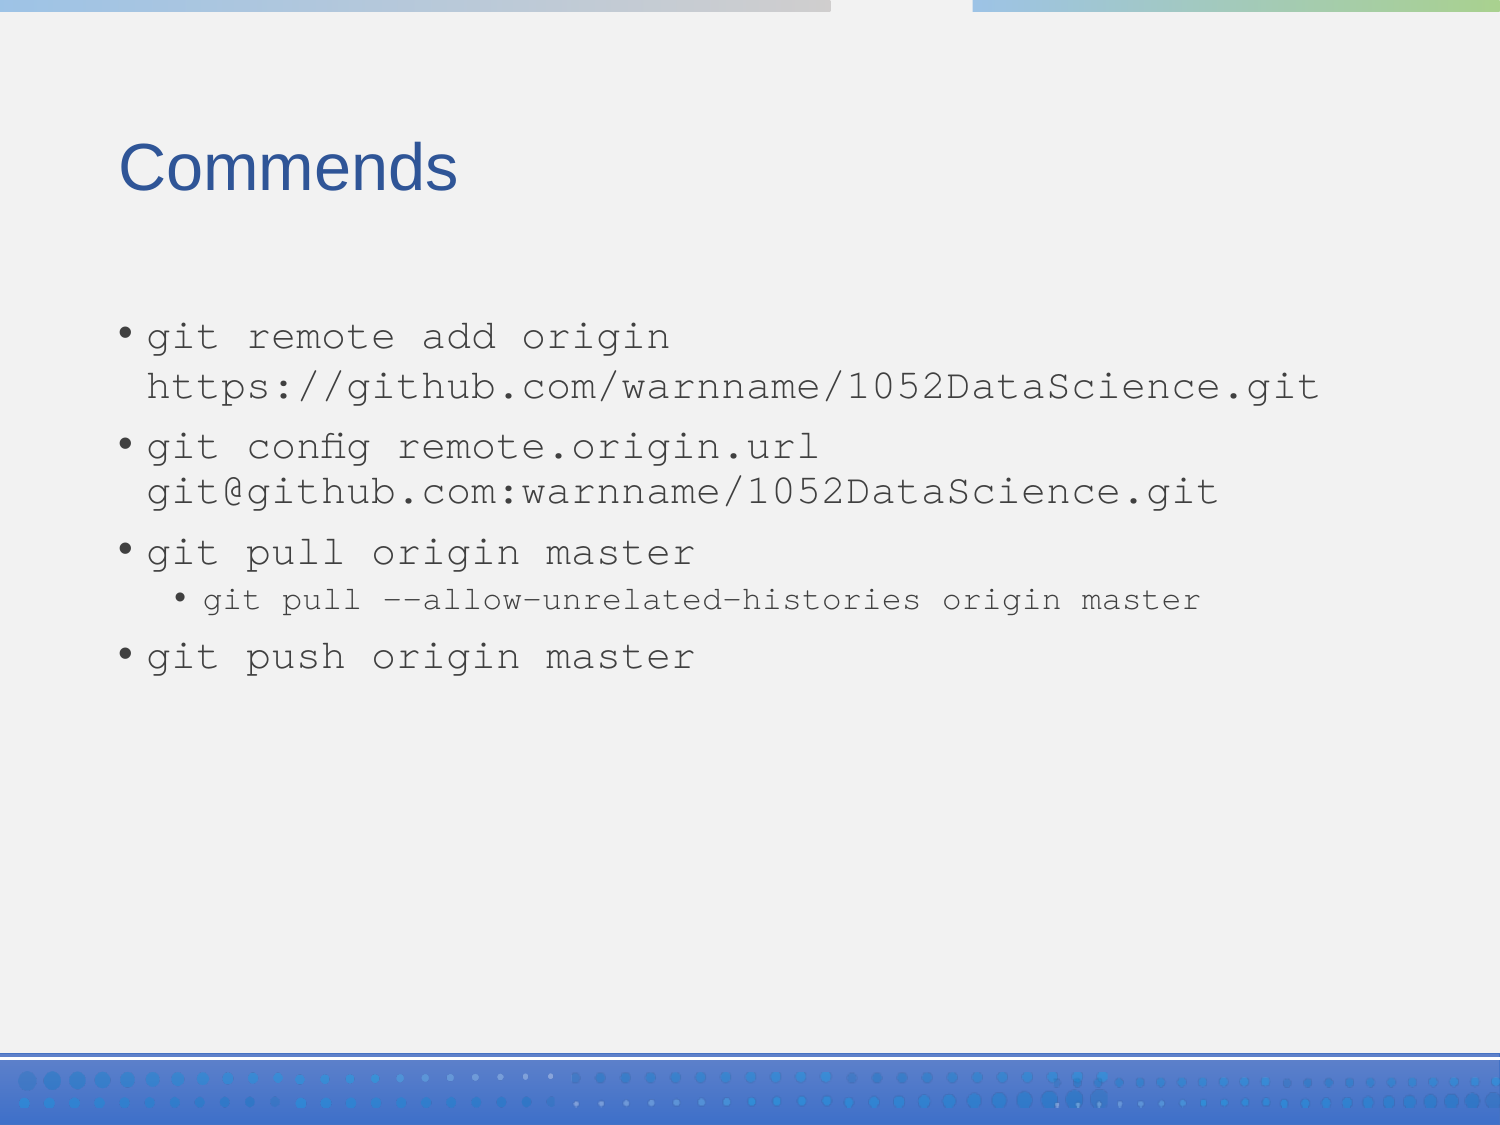

# Commends
git remote add origin https://github.com/warnname/1052DataScience.git
git config remote.origin.url git@github.com:warnname/1052DataScience.git
git pull origin master
git pull --allow-unrelated-histories origin master
git push origin master